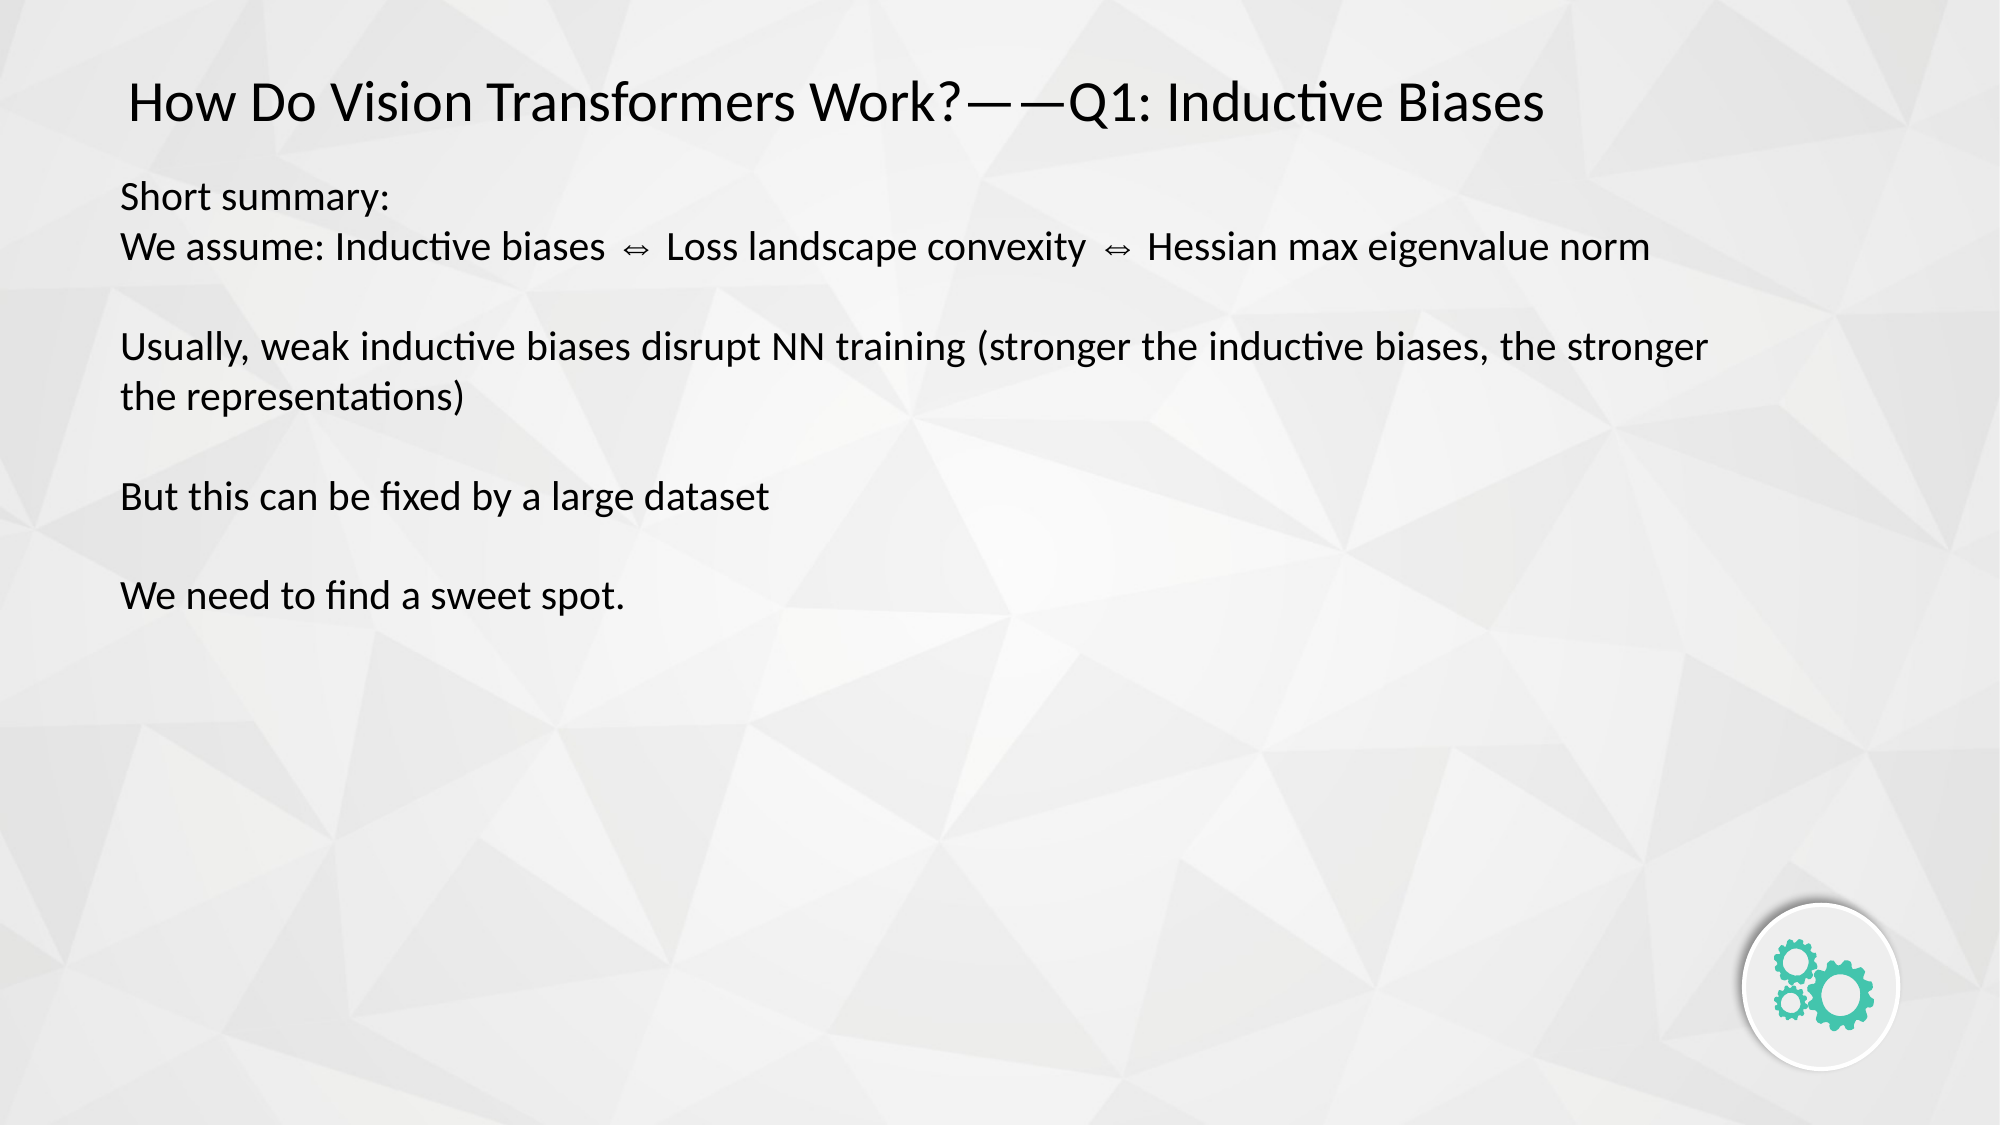

How Do Vision Transformers Work?——Q1: Inductive Biases
Short summary:
We assume: Inductive biases ⇔ Loss landscape convexity ⇔ Hessian max eigenvalue norm

Usually, weak inductive biases disrupt NN training (stronger the inductive biases, the stronger the representations)

But this can be fixed by a large dataset

We need to find a sweet spot.